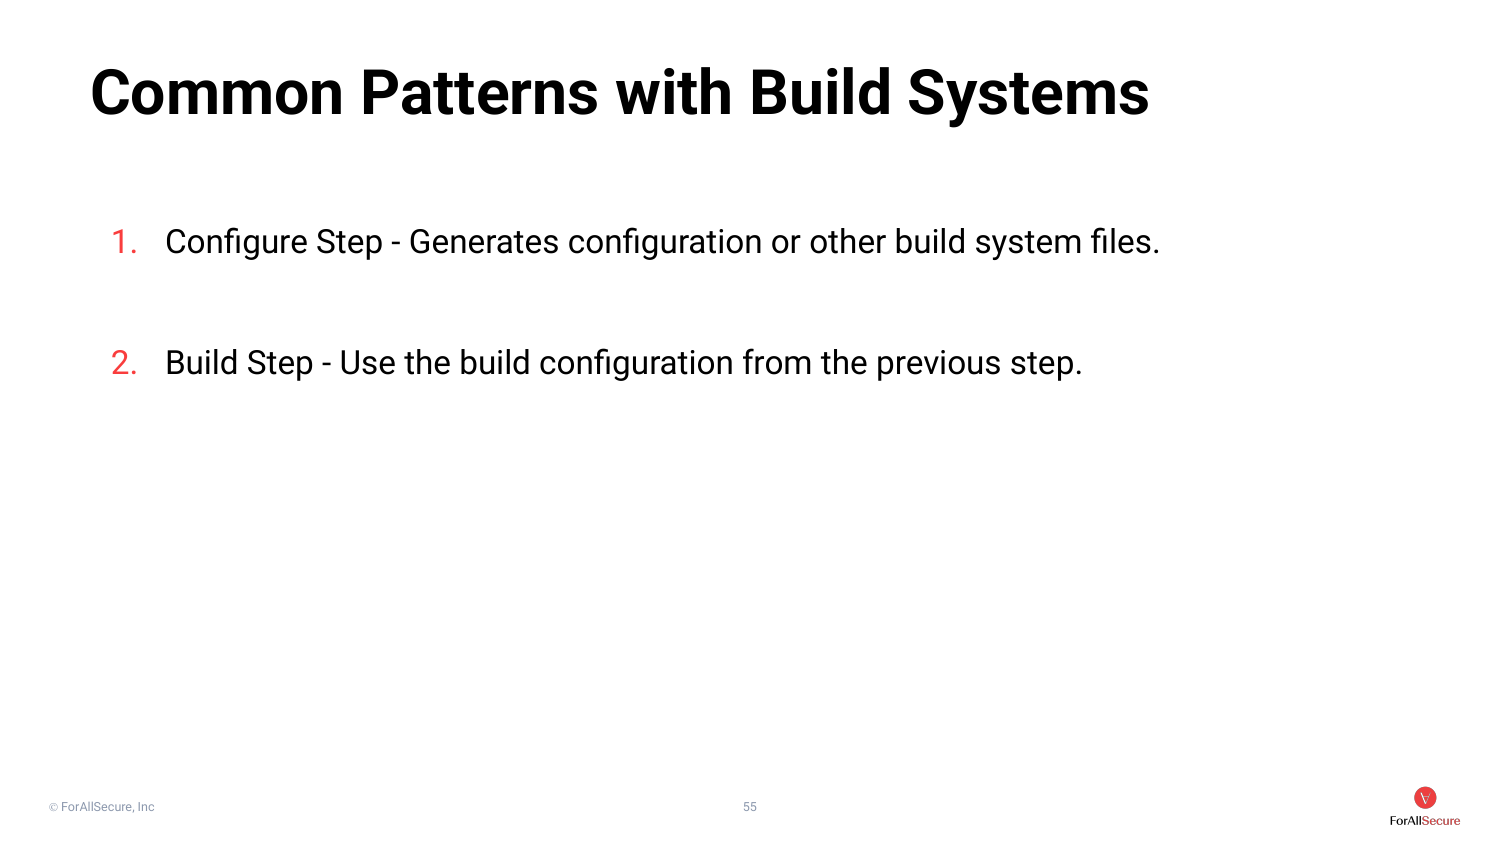

# Common Patterns with Build Systems
Configure Step - Generates configuration or other build system files.

Build Step - Use the build configuration from the previous step.